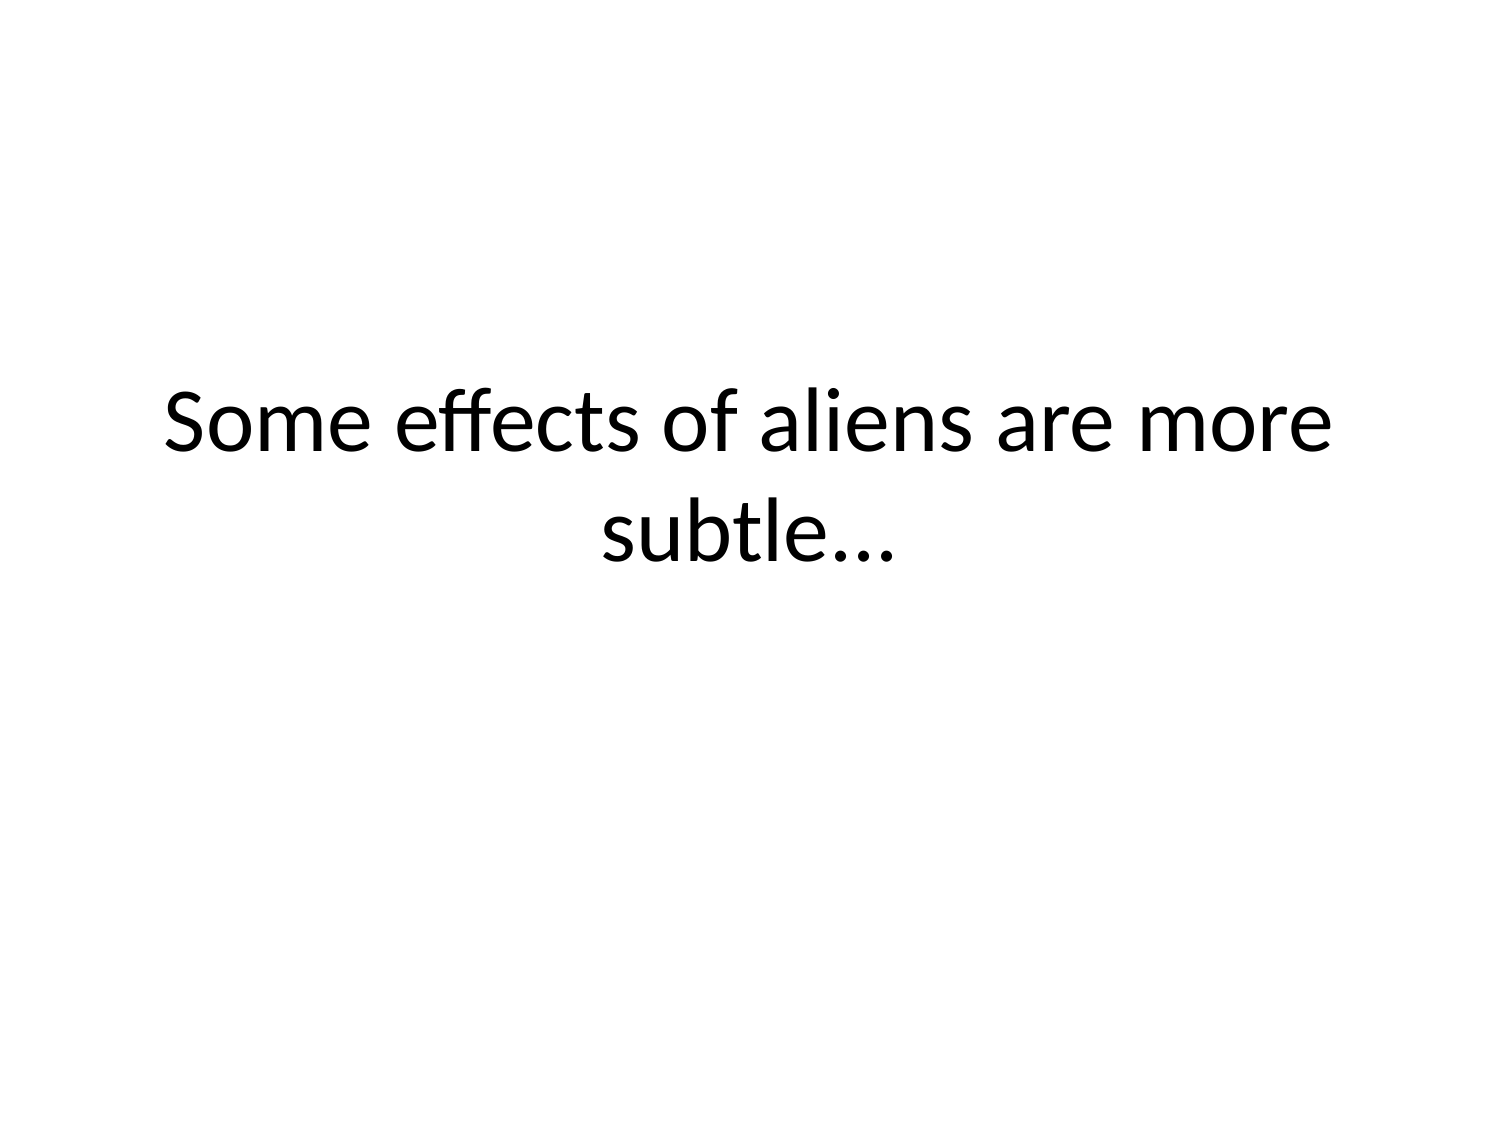

# Some effects of aliens are more subtle...